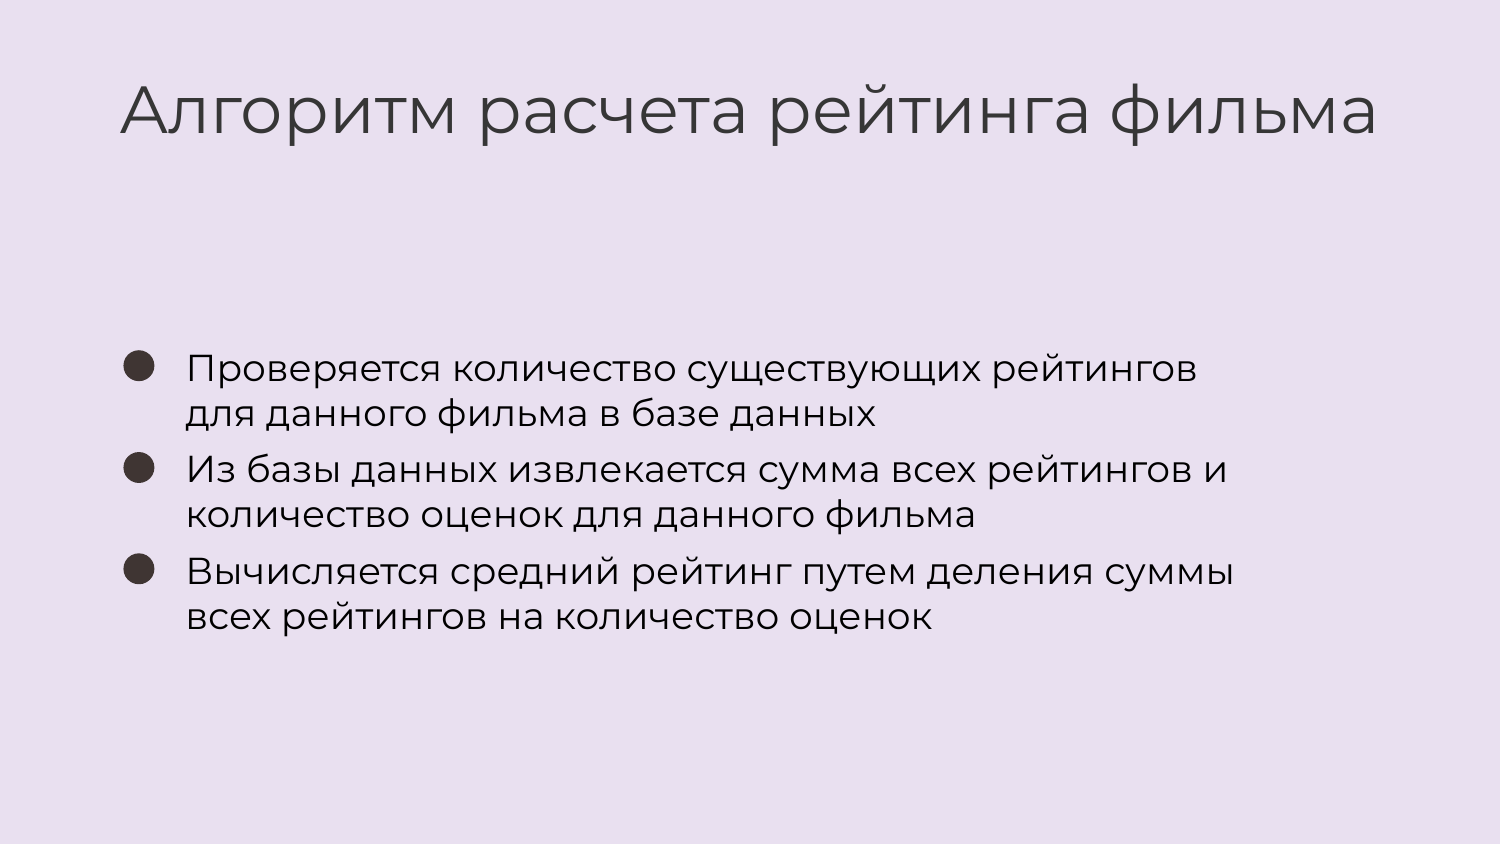

# Алгоритм расчета рейтинга фильма
Проверяется количество существующих рейтингов для данного фильма в базе данных

Из базы данных извлекается сумма всех рейтингов и количество оценок для данного фильма

Вычисляется средний рейтинг путем деления суммы всех рейтингов на количество оценок